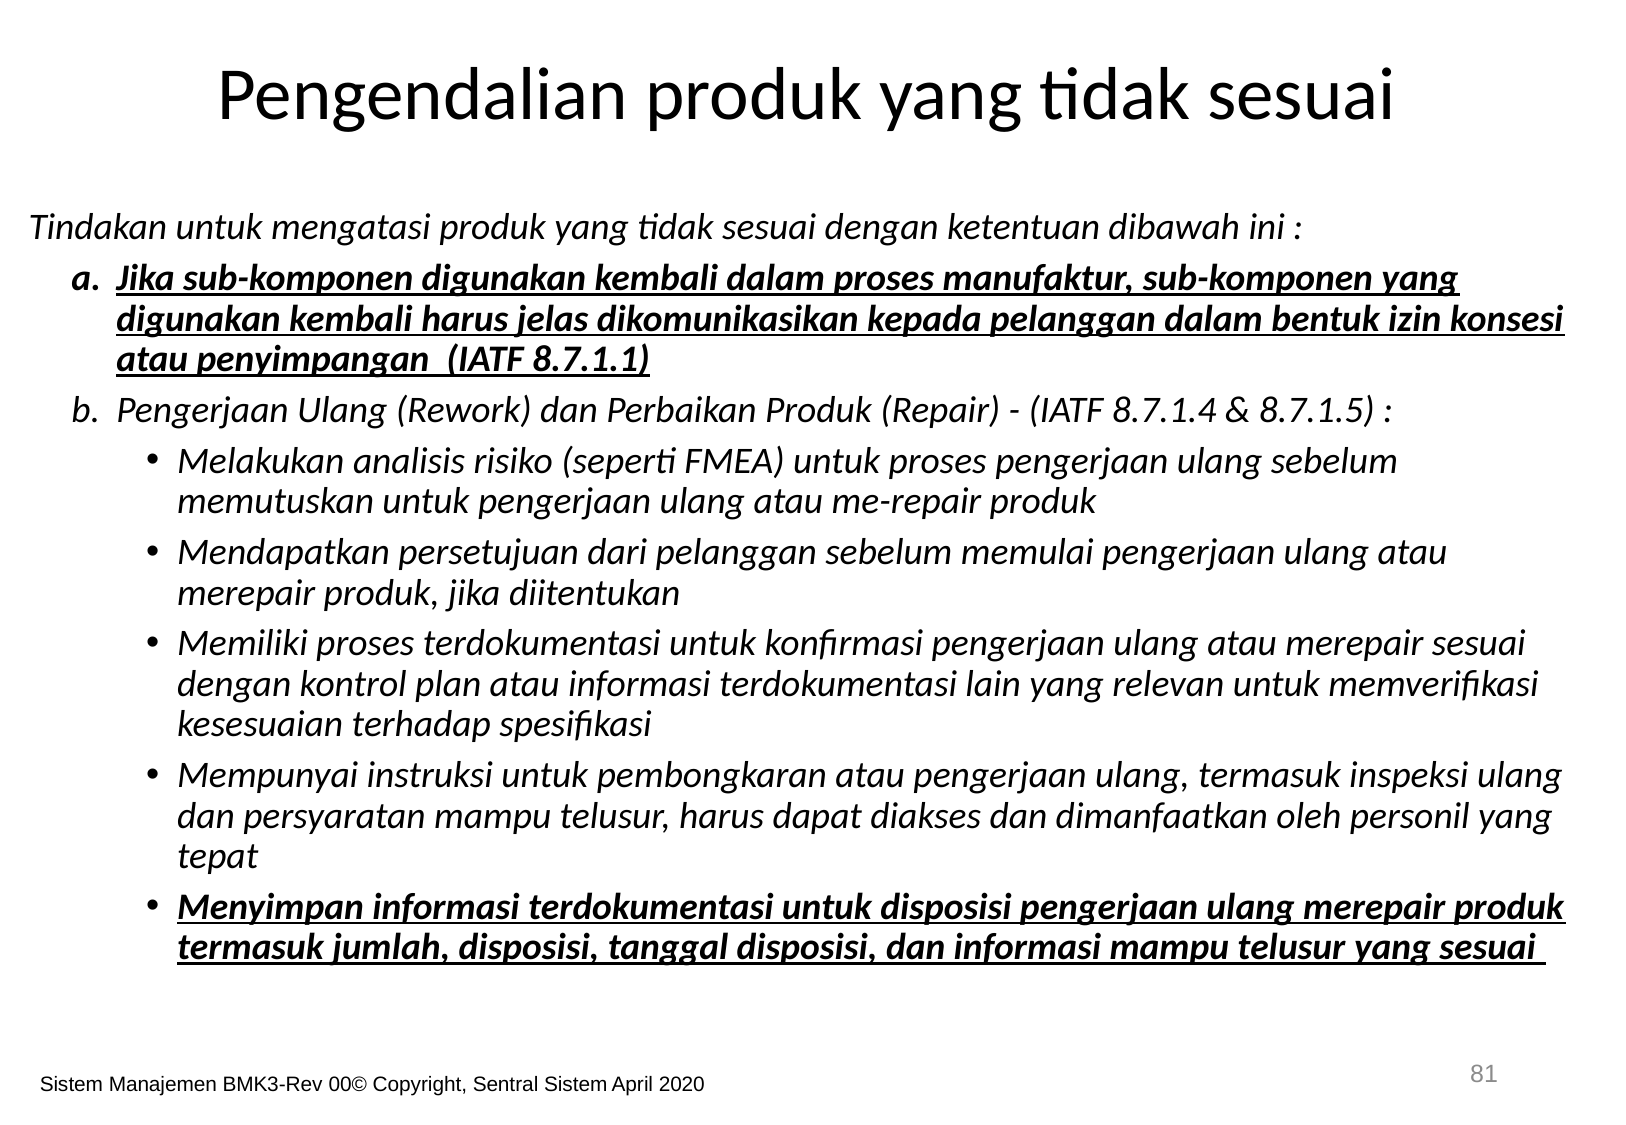

# Pengendalian produk yang tidak sesuai
Tindakan untuk mengatasi produk yang tidak sesuai dengan ketentuan dibawah ini :
Jika sub-komponen digunakan kembali dalam proses manufaktur, sub-komponen yang digunakan kembali harus jelas dikomunikasikan kepada pelanggan dalam bentuk izin konsesi atau penyimpangan  (IATF 8.7.1.1)
Pengerjaan Ulang (Rework) dan Perbaikan Produk (Repair) - (IATF 8.7.1.4 & 8.7.1.5) :
Melakukan analisis risiko (seperti FMEA) untuk proses pengerjaan ulang sebelum memutuskan untuk pengerjaan ulang atau me-repair produk
Mendapatkan persetujuan dari pelanggan sebelum memulai pengerjaan ulang atau merepair produk, jika diitentukan
Memiliki proses terdokumentasi untuk konfirmasi pengerjaan ulang atau merepair sesuai dengan kontrol plan atau informasi terdokumentasi lain yang relevan untuk memverifikasi kesesuaian terhadap spesifikasi
Mempunyai instruksi untuk pembongkaran atau pengerjaan ulang, termasuk inspeksi ulang dan persyaratan mampu telusur, harus dapat diakses dan dimanfaatkan oleh personil yang tepat
Menyimpan informasi terdokumentasi untuk disposisi pengerjaan ulang merepair produk termasuk jumlah, disposisi, tanggal disposisi, dan informasi mampu telusur yang sesuai
81
Sistem Manajemen BMK3-Rev 00© Copyright, Sentral Sistem April 2020